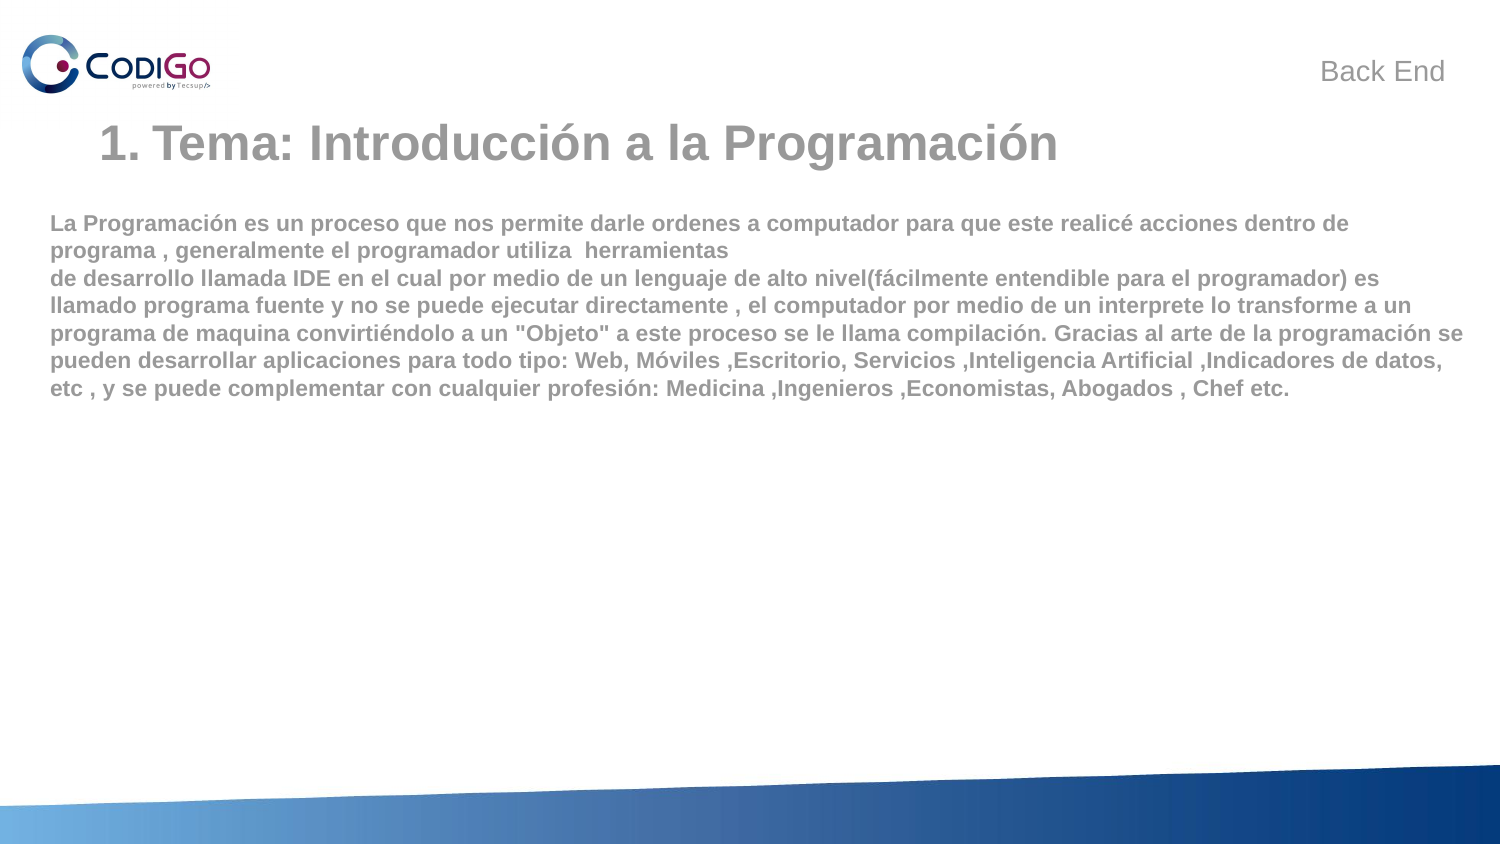

# Tema: Introducción a la Programación
La Programación es un proceso que nos permite darle ordenes a computador para que este realicé acciones dentro de programa , generalmente el programador utiliza  herramientas
de desarrollo llamada IDE en el cual por medio de un lenguaje de alto nivel(fácilmente entendible para el programador) es llamado programa fuente y no se puede ejecutar directamente , el computador por medio de un interprete lo transforme a un programa de maquina convirtiéndolo a un "Objeto" a este proceso se le llama compilación. Gracias al arte de la programación se pueden desarrollar aplicaciones para todo tipo: Web, Móviles ,Escritorio, Servicios ,Inteligencia Artificial ,Indicadores de datos, etc , y se puede complementar con cualquier profesión: Medicina ,Ingenieros ,Economistas, Abogados , Chef etc.